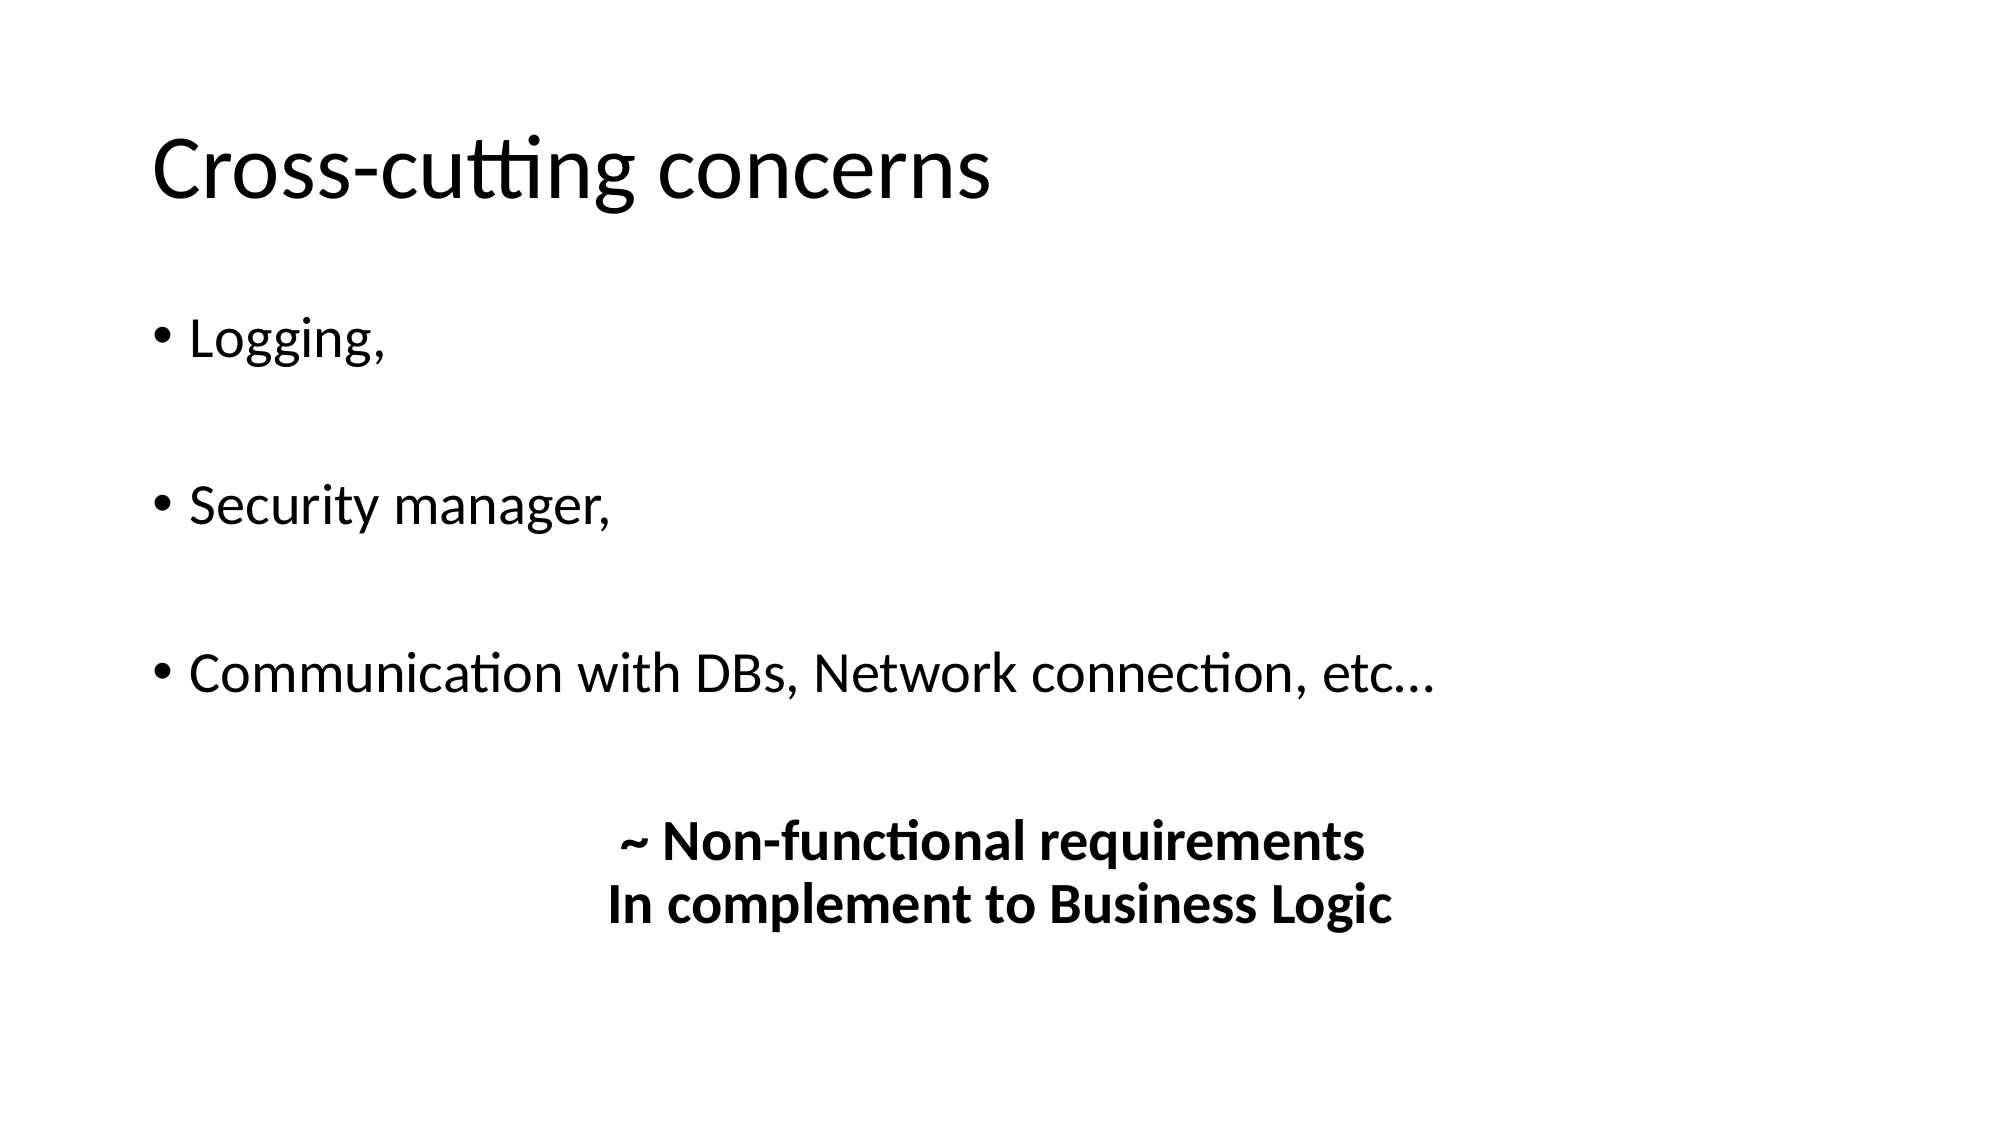

# Cross-cutting concerns
Logging,

Security manager,

Communication with DBs, Network connection, etc…

~ Non-functional requirements
In complement to Business Logic